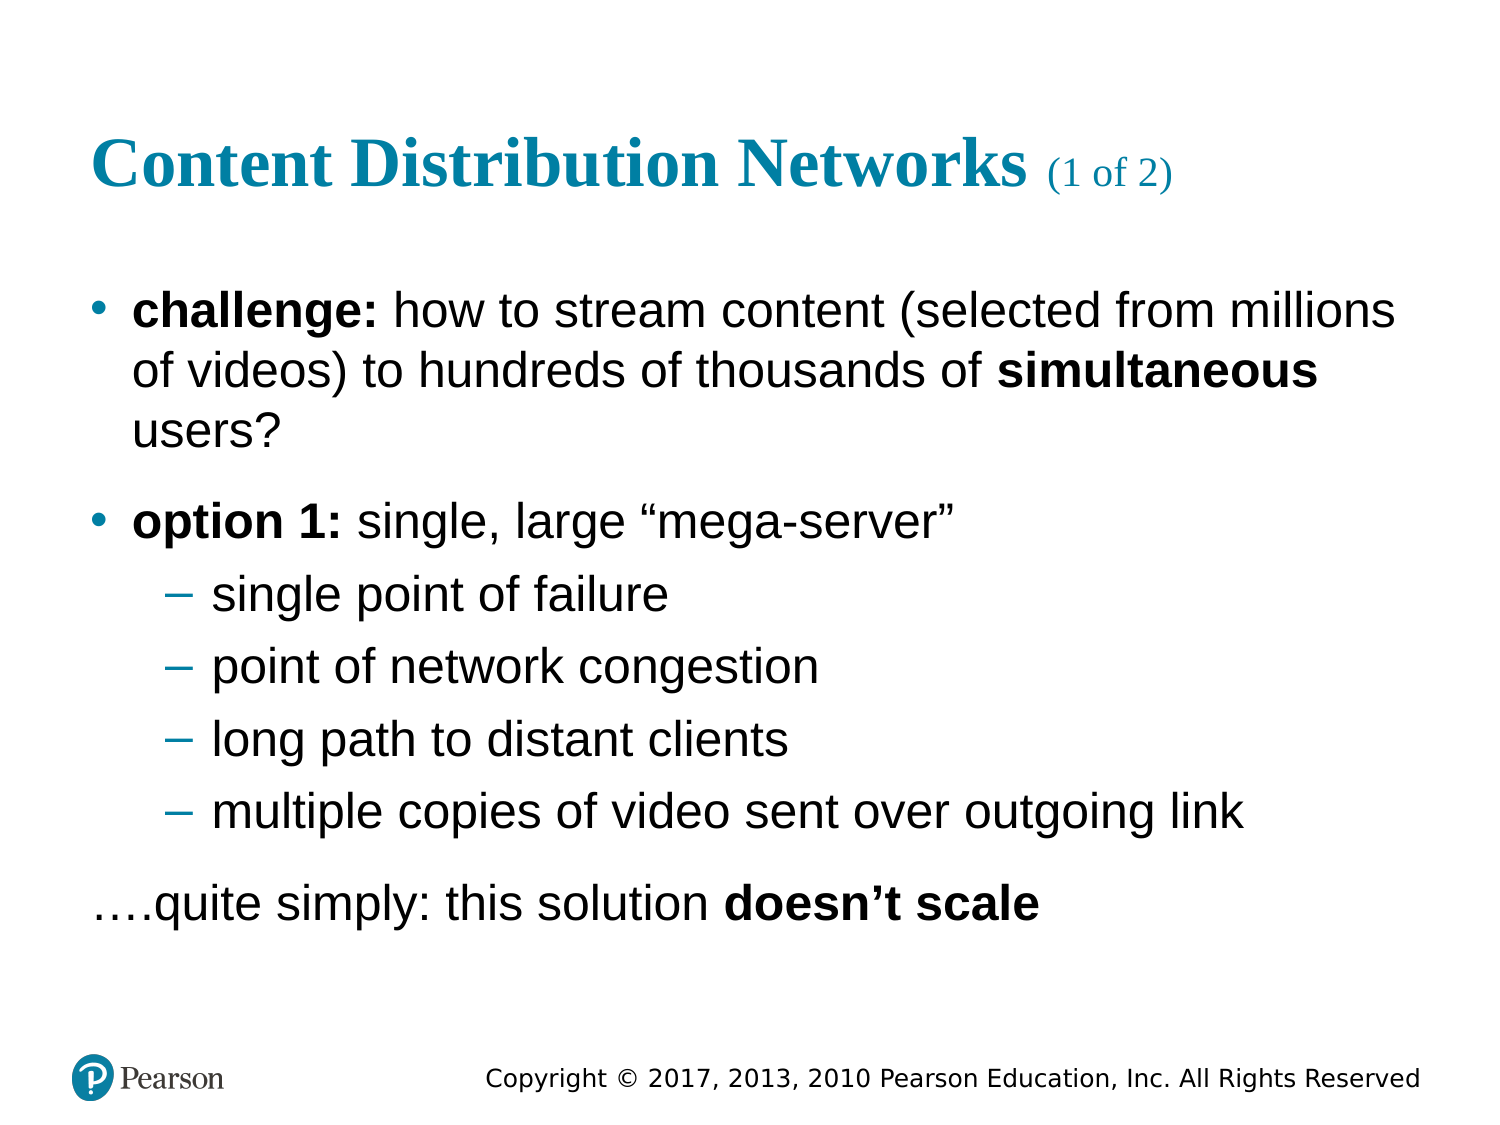

# Content Distribution Networks (1 of 2)
challenge: how to stream content (selected from millions of videos) to hundreds of thousands of simultaneous users?
option 1: single, large “mega-server”
single point of failure
point of network congestion
long path to distant clients
multiple copies of video sent over outgoing link
….quite simply: this solution doesn’t scale